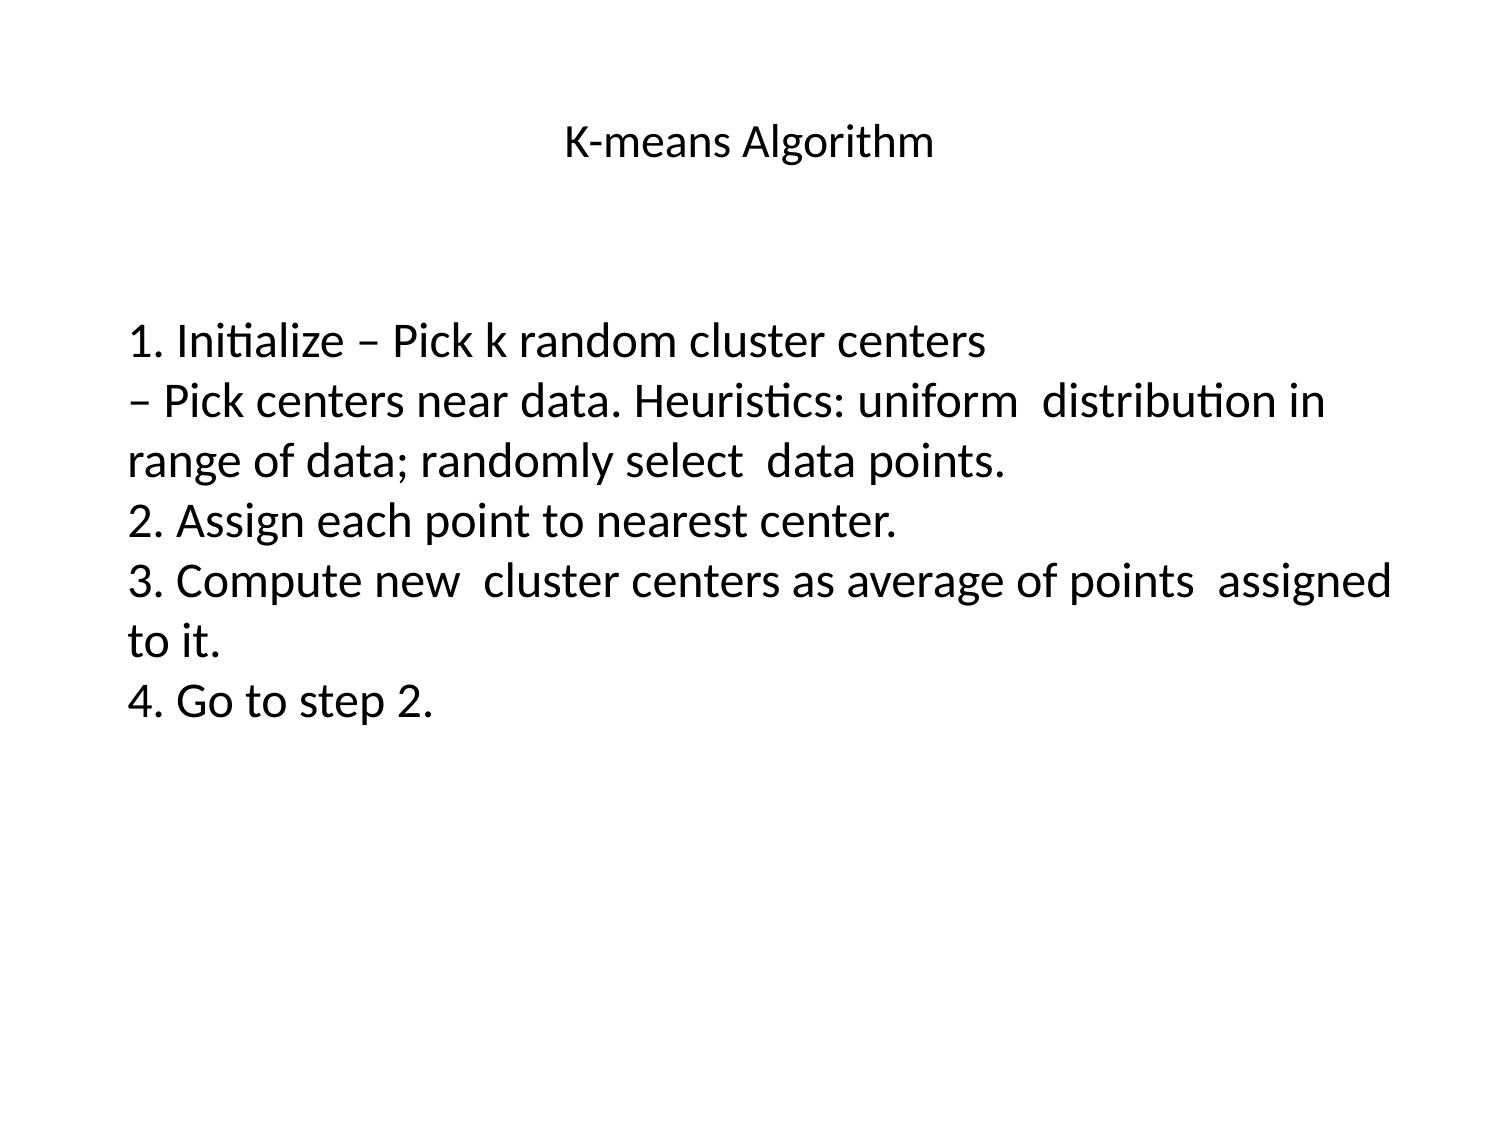

# K-means Algorithm
1. Initialize – Pick k random cluster centers
– Pick centers near data. Heuristics: uniform  distribution in range of data; randomly select  data points.
2. Assign each point to nearest center.
3. Compute new  cluster centers as average of points  assigned  to it.
4. Go to step 2.